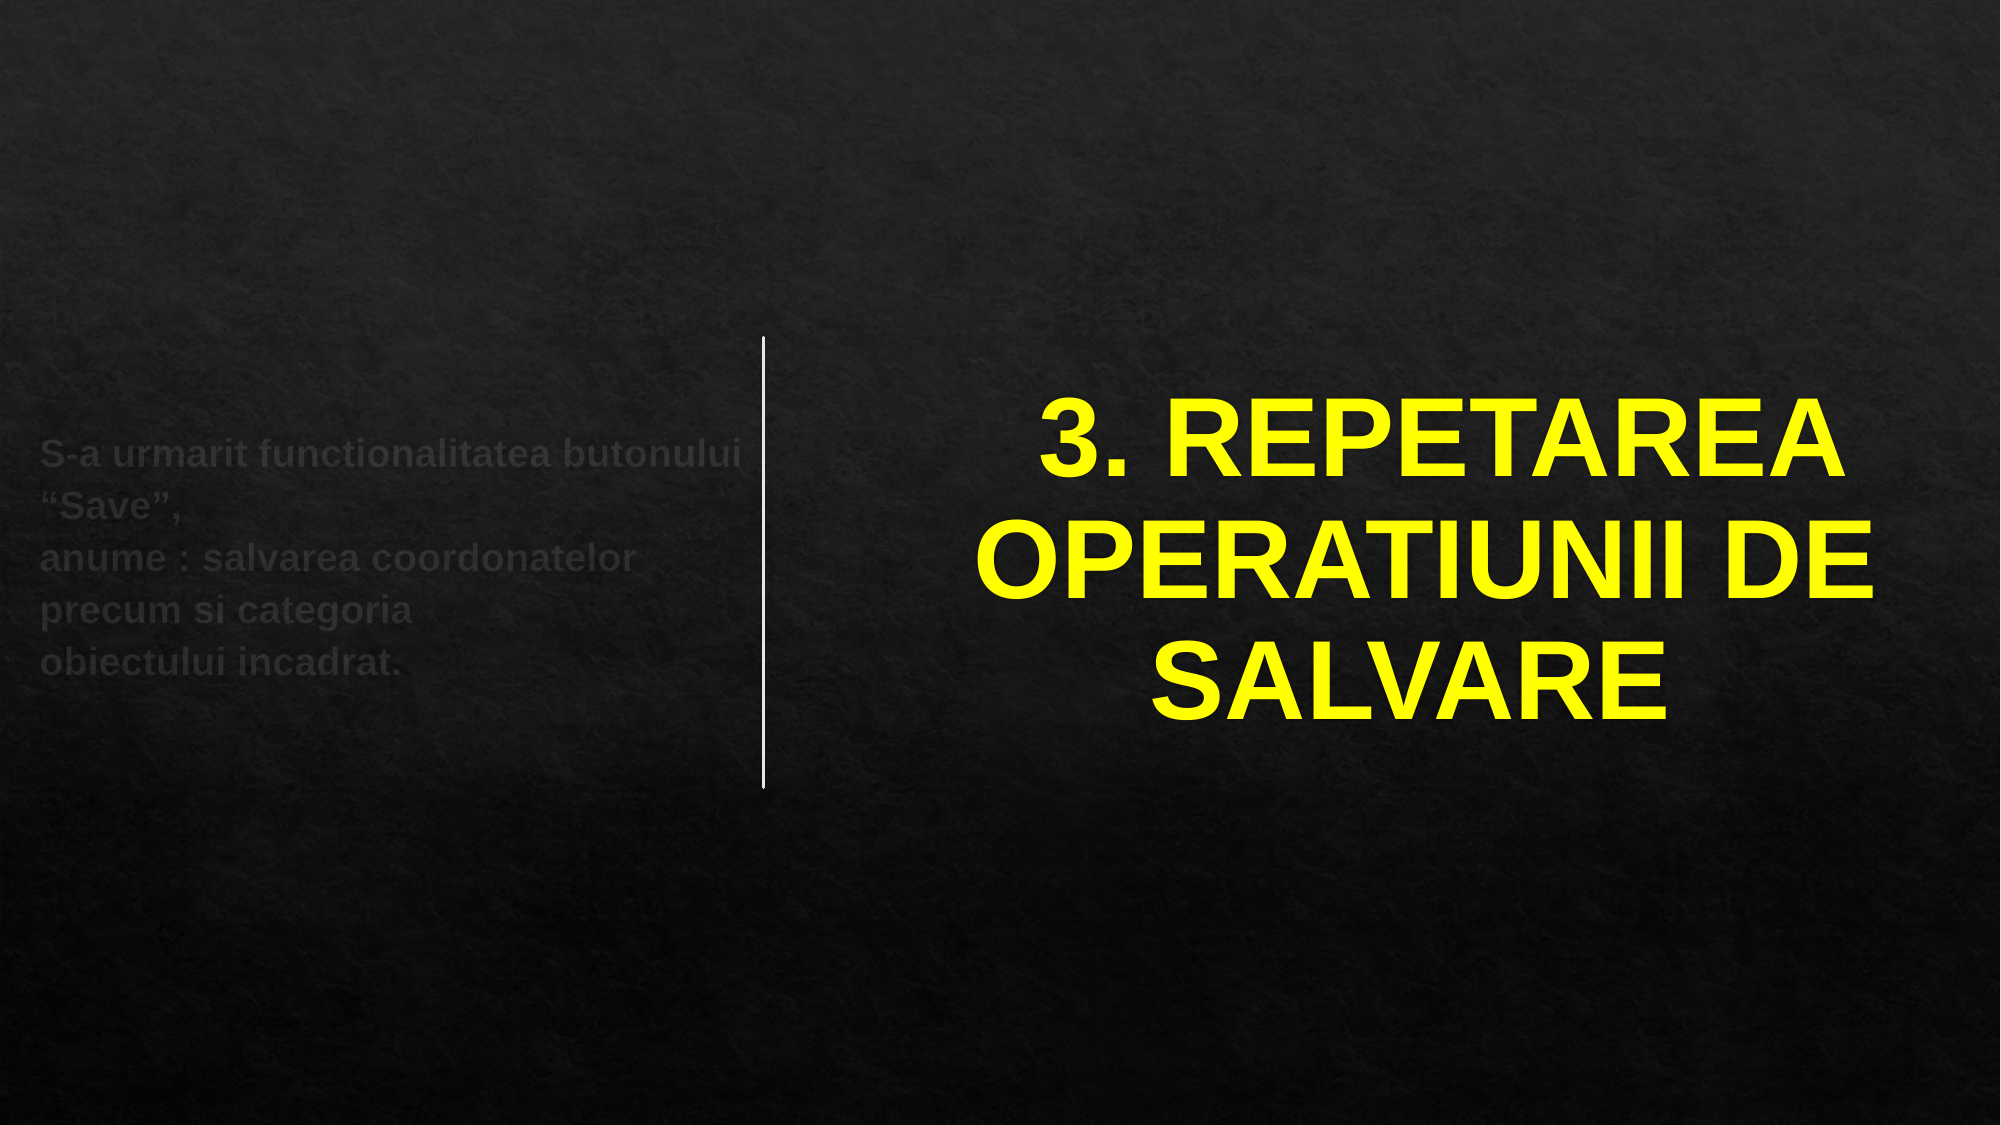

S-a urmarit functionalitatea butonului “Save”, anume : salvarea coordonatelor precum si categoria obiectului incadrat.

# 3. REPETAREA OPERATIUNII DE SALVARE